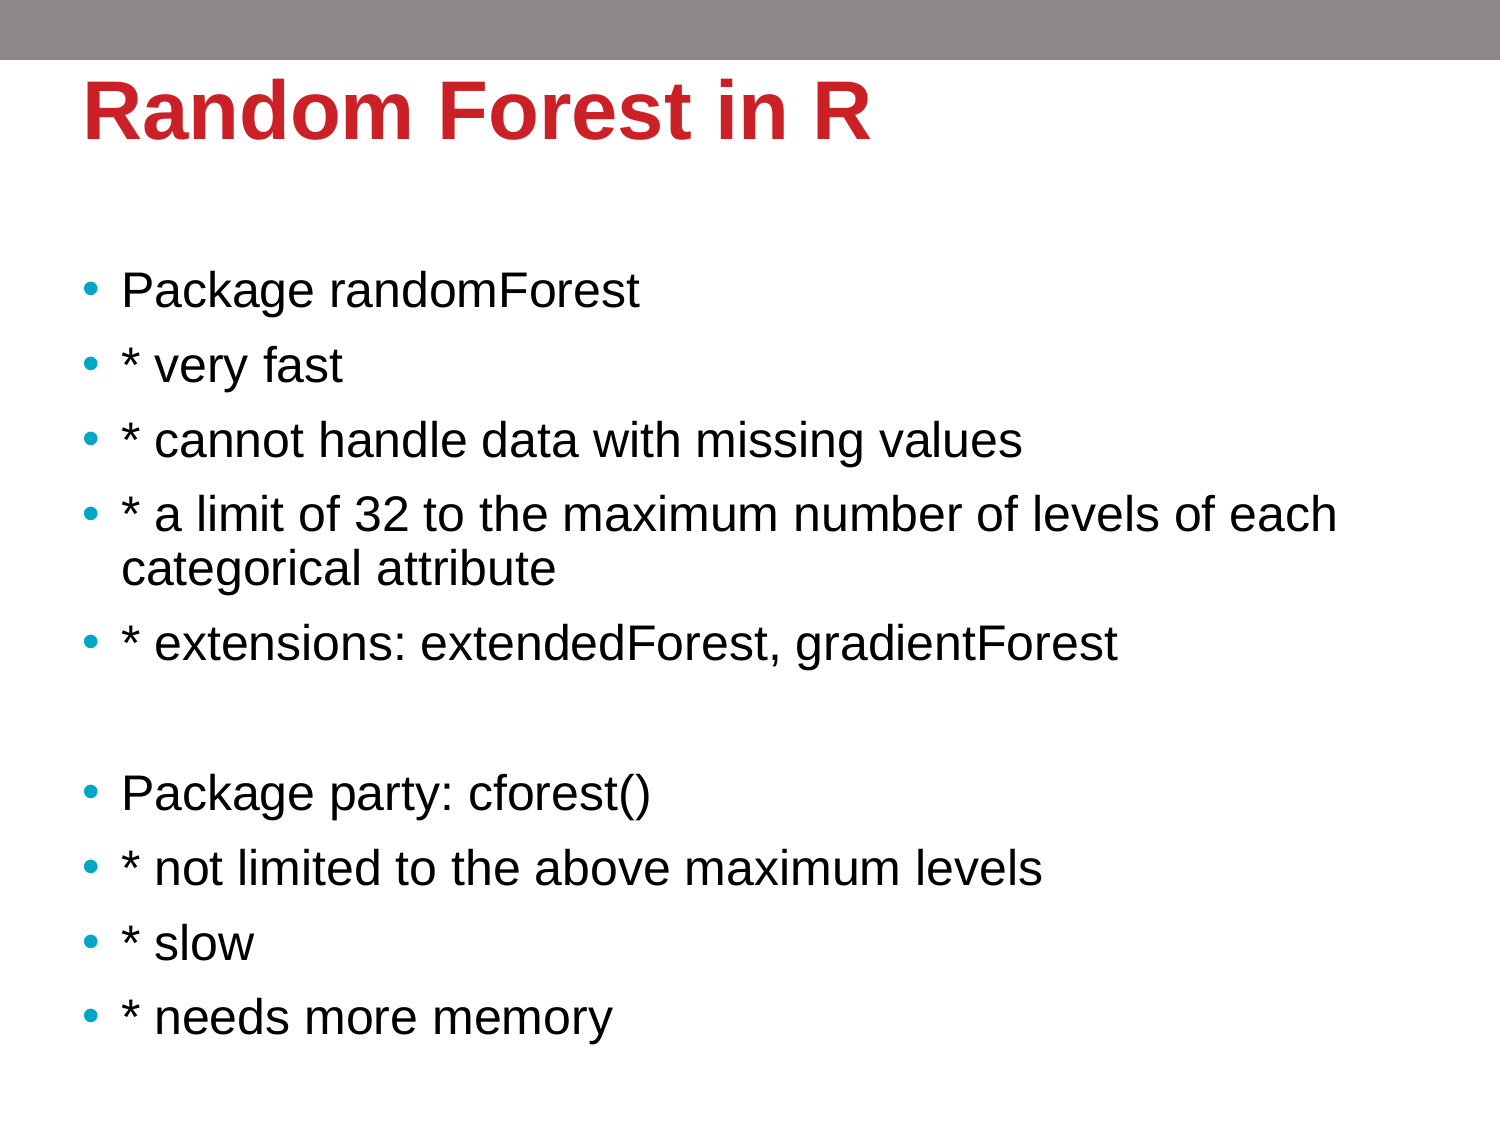

# Random Forest in R
Package randomForest
* very fast
* cannot handle data with missing values
* a limit of 32 to the maximum number of levels of each categorical attribute
* extensions: extendedForest, gradientForest

Package party: cforest()
* not limited to the above maximum levels
* slow
* needs more memory